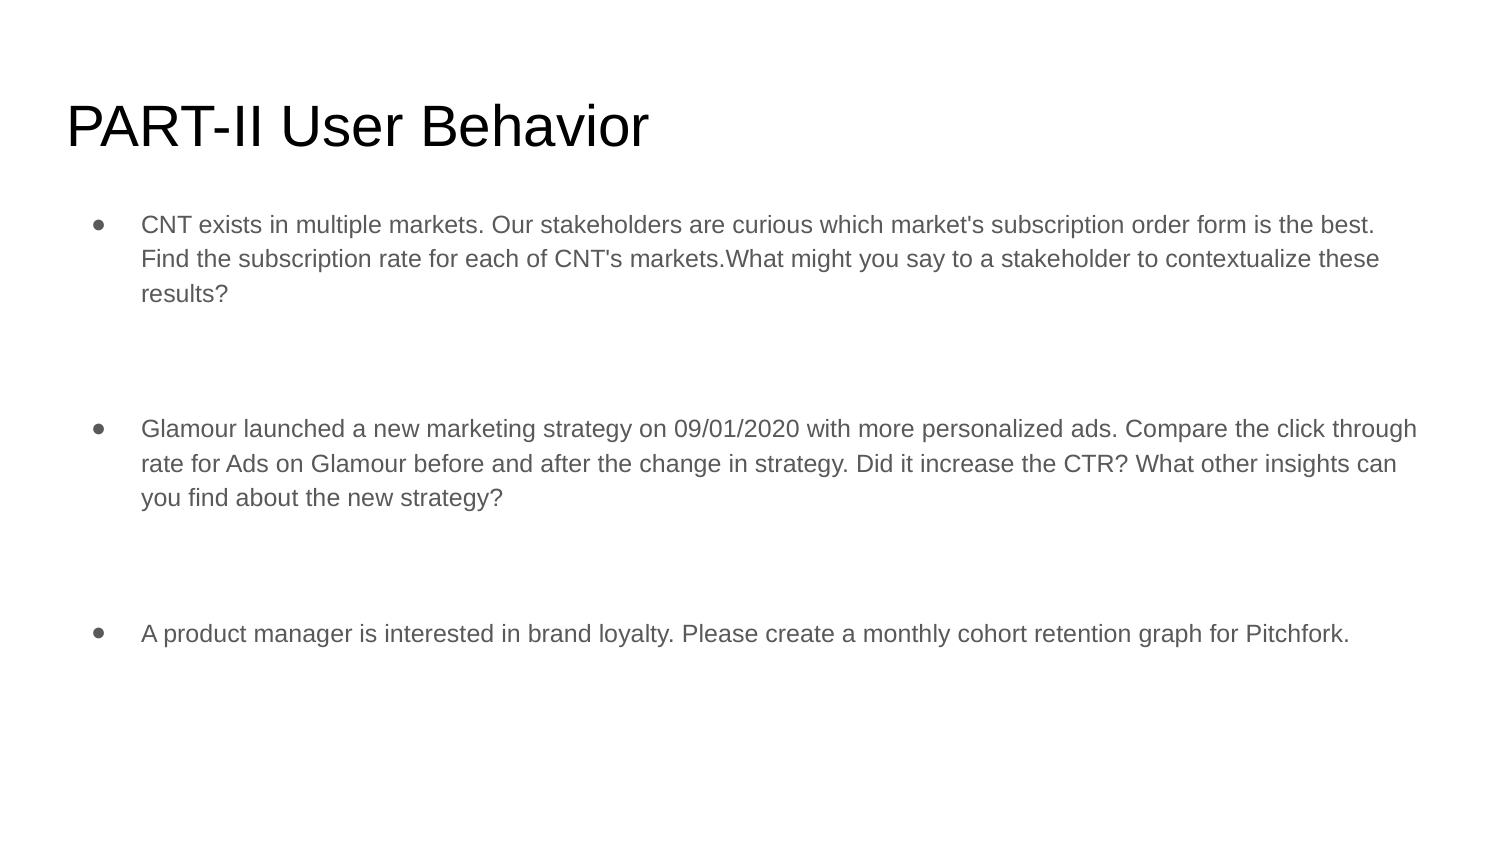

# PART-II User Behavior
CNT exists in multiple markets. Our stakeholders are curious which market's subscription order form is the best. Find the subscription rate for each of CNT's markets.What might you say to a stakeholder to contextualize these results?

Glamour launched a new marketing strategy on 09/01/2020 with more personalized ads. Compare the click through rate for Ads on Glamour before and after the change in strategy. Did it increase the CTR? What other insights can you find about the new strategy?

A product manager is interested in brand loyalty. Please create a monthly cohort retention graph for Pitchfork.